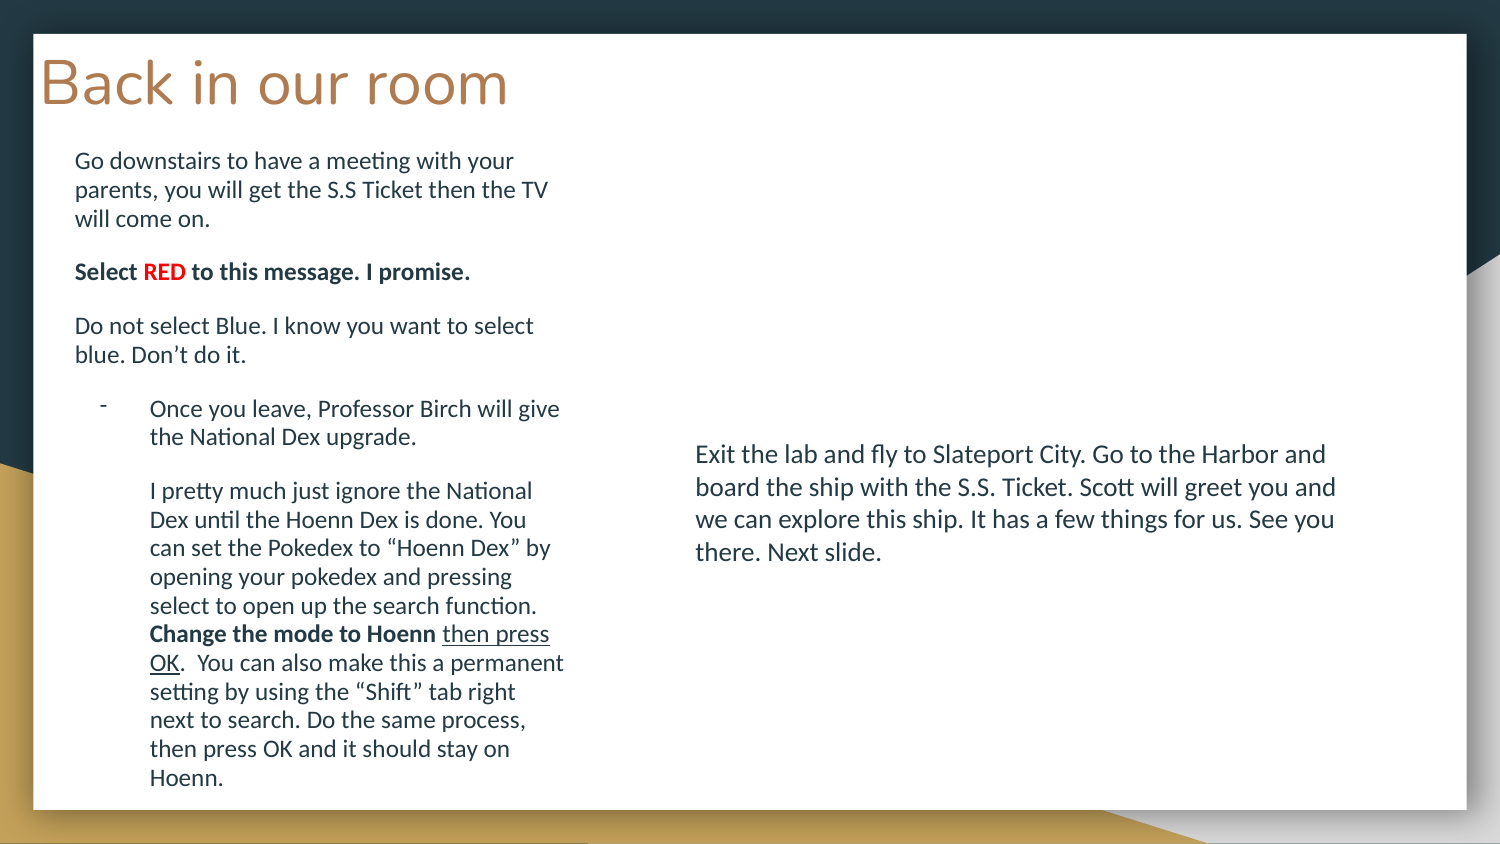

# Back in our room
Go downstairs to have a meeting with your parents, you will get the S.S Ticket then the TV will come on.
Select RED to this message. I promise.
Do not select Blue. I know you want to select blue. Don’t do it.
Once you leave, Professor Birch will give the National Dex upgrade.
I pretty much just ignore the National Dex until the Hoenn Dex is done. You can set the Pokedex to “Hoenn Dex” by opening your pokedex and pressing select to open up the search function. Change the mode to Hoenn then press OK.  You can also make this a permanent setting by using the “Shift” tab right next to search. Do the same process, then press OK and it should stay on Hoenn.
Exit the lab and fly to Slateport City. Go to the Harbor and board the ship with the S.S. Ticket. Scott will greet you and we can explore this ship. It has a few things for us. See you there. Next slide.